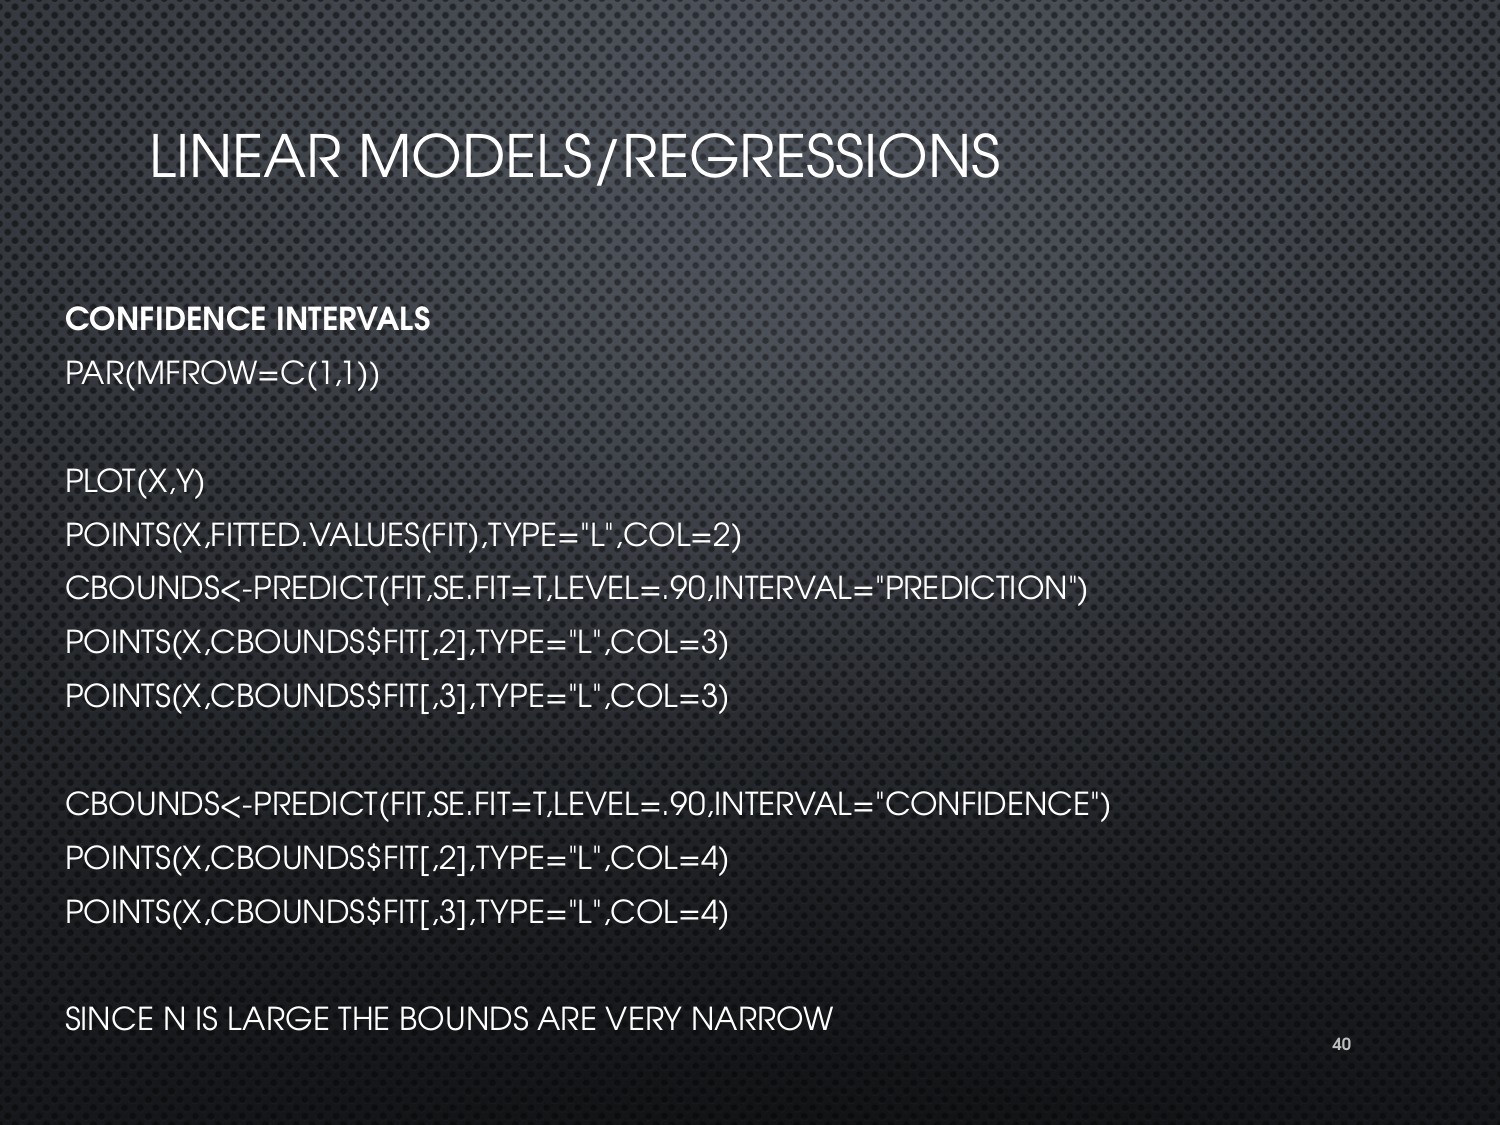

# Linear Models/regressions

Confidence Intervals
par(mfrow=c(1,1))

plot(x,y)
points(x,fitted.values(fit),type="l",col=2)
cbounds<-predict(fit,se.fit=T,level=.90,interval="prediction")
points(x,cbounds$fit[,2],type="l",col=3)
points(x,cbounds$fit[,3],type="l",col=3)

cbounds<-predict(fit,se.fit=T,level=.90,interval="confidence")
points(x,cbounds$fit[,2],type="l",col=4)
points(x,cbounds$fit[,3],type="l",col=4)

Since n is large the bounds are very narrow

40